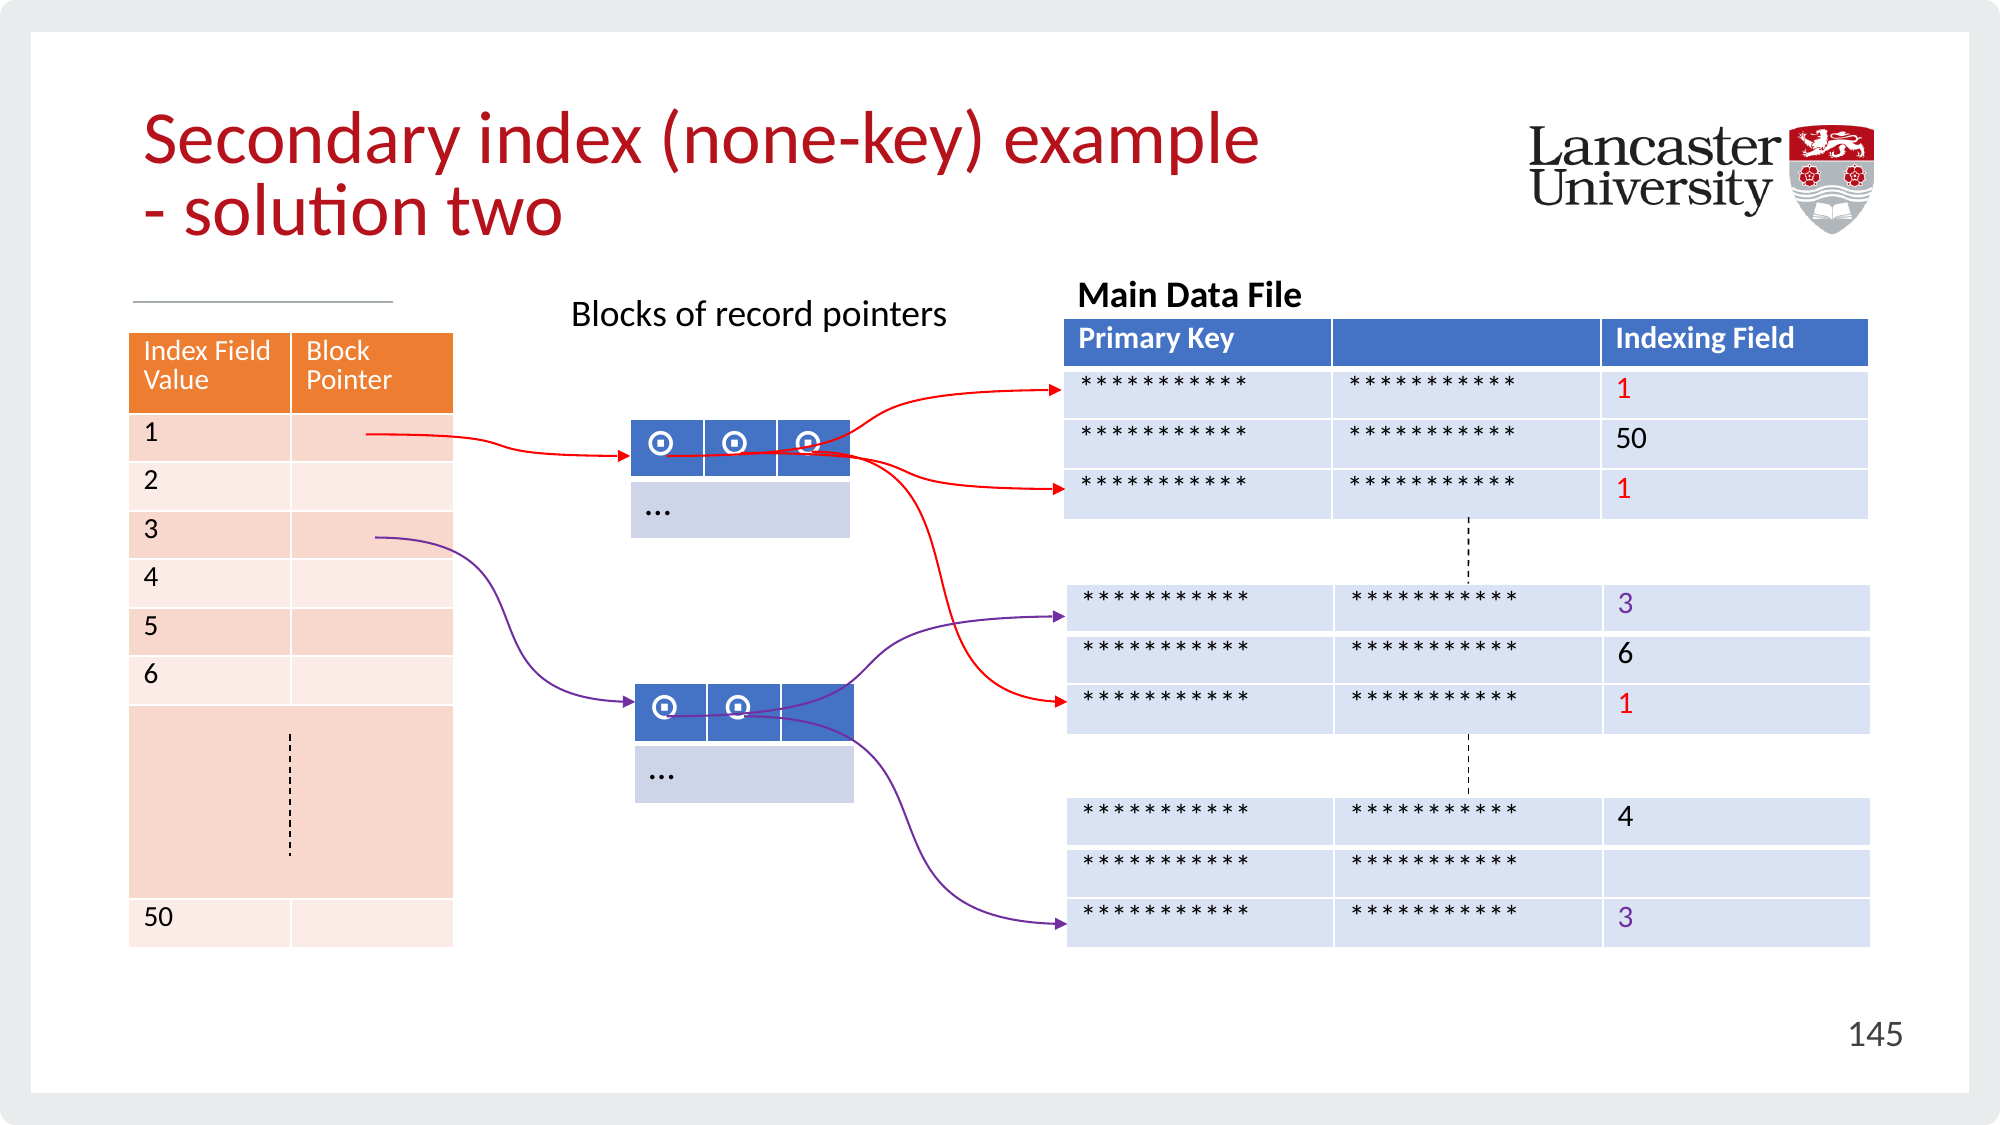

# Secondary index (none-key) example - solution two
Main Data File
Blocks of record pointers
| Primary Key |  | Indexing Field |
| --- | --- | --- |
| \*\*\*\*\*\*\*\*\*\*\* | \*\*\*\*\*\*\*\*\*\*\* | 1 |
| \*\*\*\*\*\*\*\*\*\*\* | \*\*\*\*\*\*\*\*\*\*\* | 50 |
| \*\*\*\*\*\*\*\*\*\*\* | \*\*\*\*\*\*\*\*\*\*\* | 1 |
| Index Field Value | Block Pointer |
| --- | --- |
| 1 |  |
| 2 |  |
| 3 |  |
| 4 |  |
| 5 |  |
| 6 |  |
|  |  |
| 50 |  |
| ⊙ | ⊙ | ⊙ |
| --- | --- | --- |
| … |  |  |
| \*\*\*\*\*\*\*\*\*\*\* | \*\*\*\*\*\*\*\*\*\*\* | 3 |
| --- | --- | --- |
| \*\*\*\*\*\*\*\*\*\*\* | \*\*\*\*\*\*\*\*\*\*\* | 6 |
| \*\*\*\*\*\*\*\*\*\*\* | \*\*\*\*\*\*\*\*\*\*\* | 1 |
| ⊙ | ⊙ |  |
| --- | --- | --- |
| … |  |  |
| \*\*\*\*\*\*\*\*\*\*\* | \*\*\*\*\*\*\*\*\*\*\* | 4 |
| --- | --- | --- |
| \*\*\*\*\*\*\*\*\*\*\* | \*\*\*\*\*\*\*\*\*\*\* |  |
| \*\*\*\*\*\*\*\*\*\*\* | \*\*\*\*\*\*\*\*\*\*\* | 3 |
145